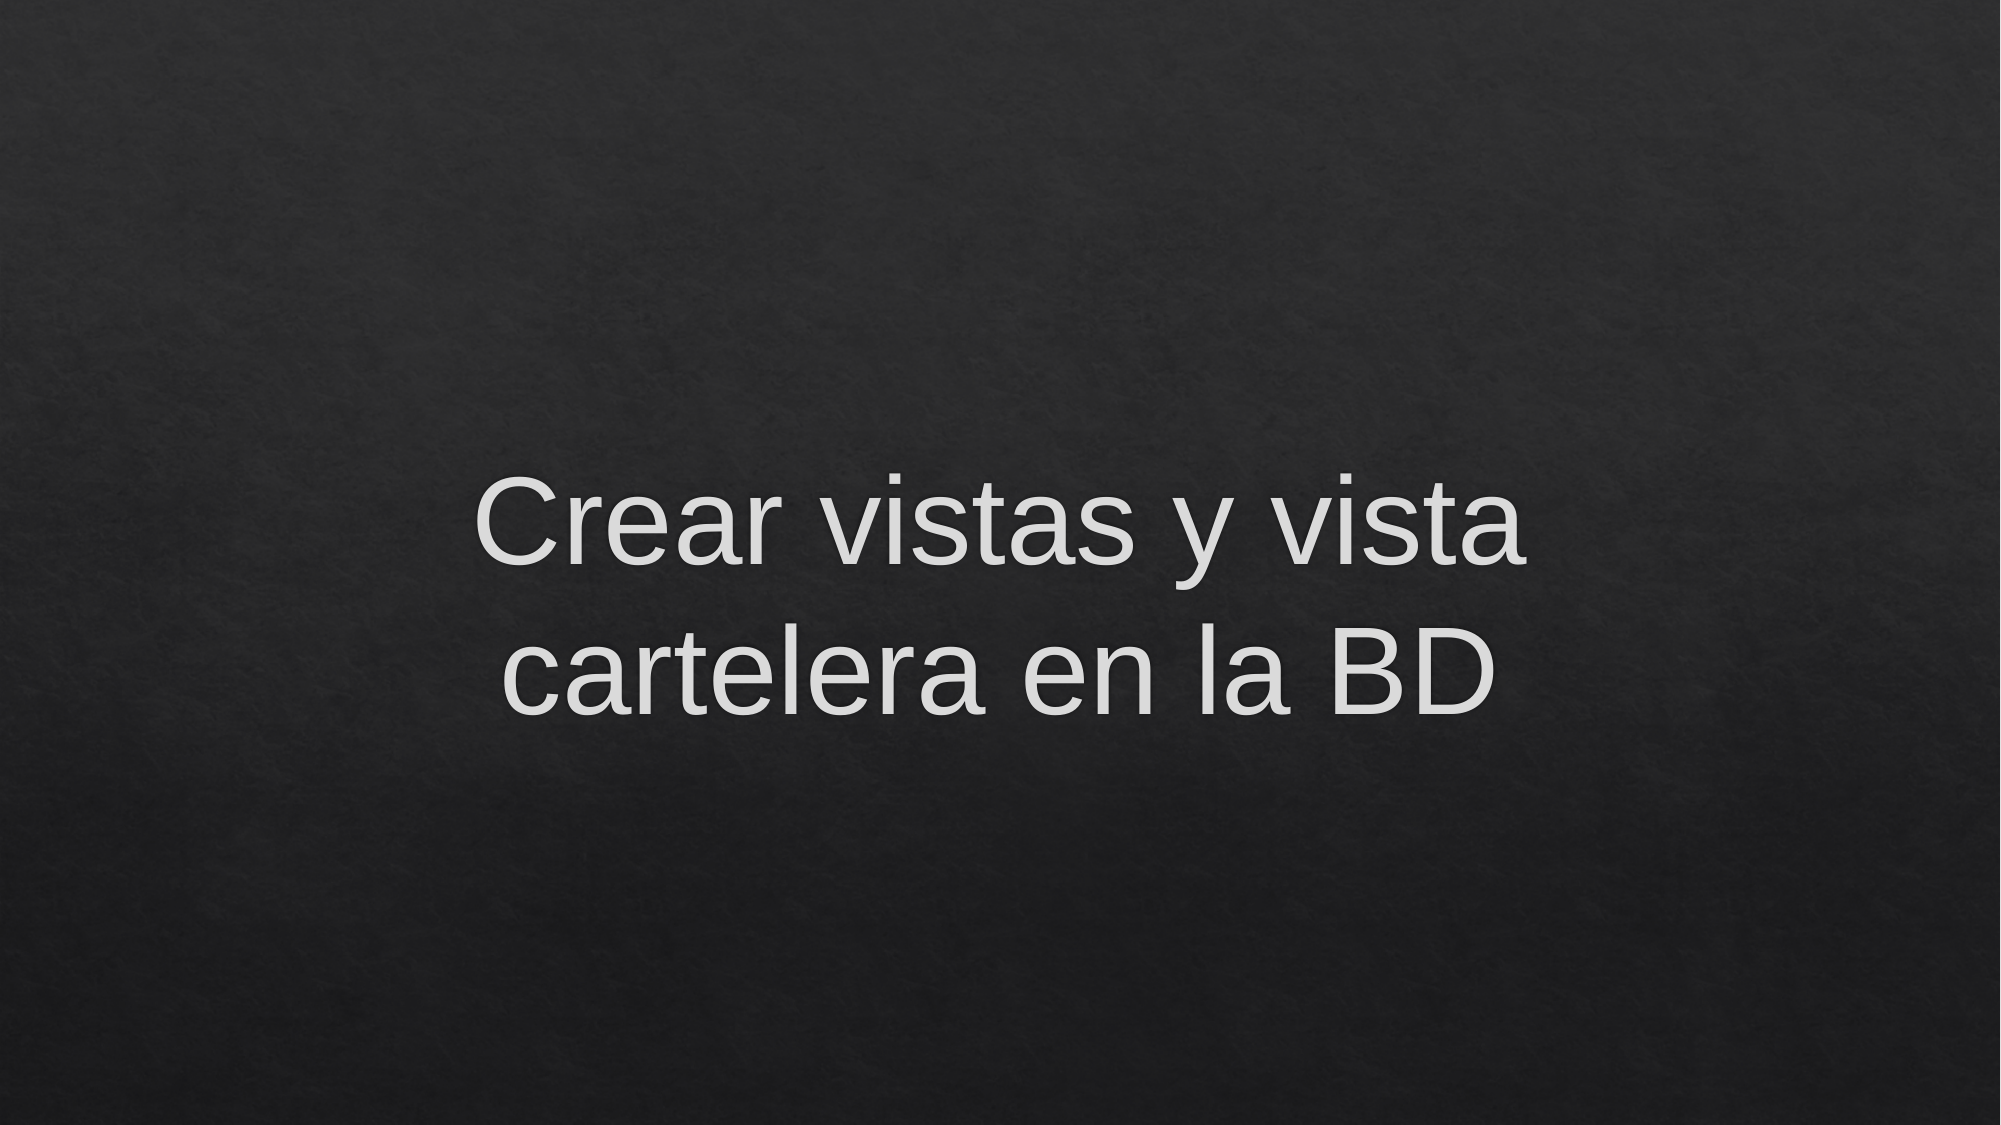

# Crear vistas y vista cartelera en la BD